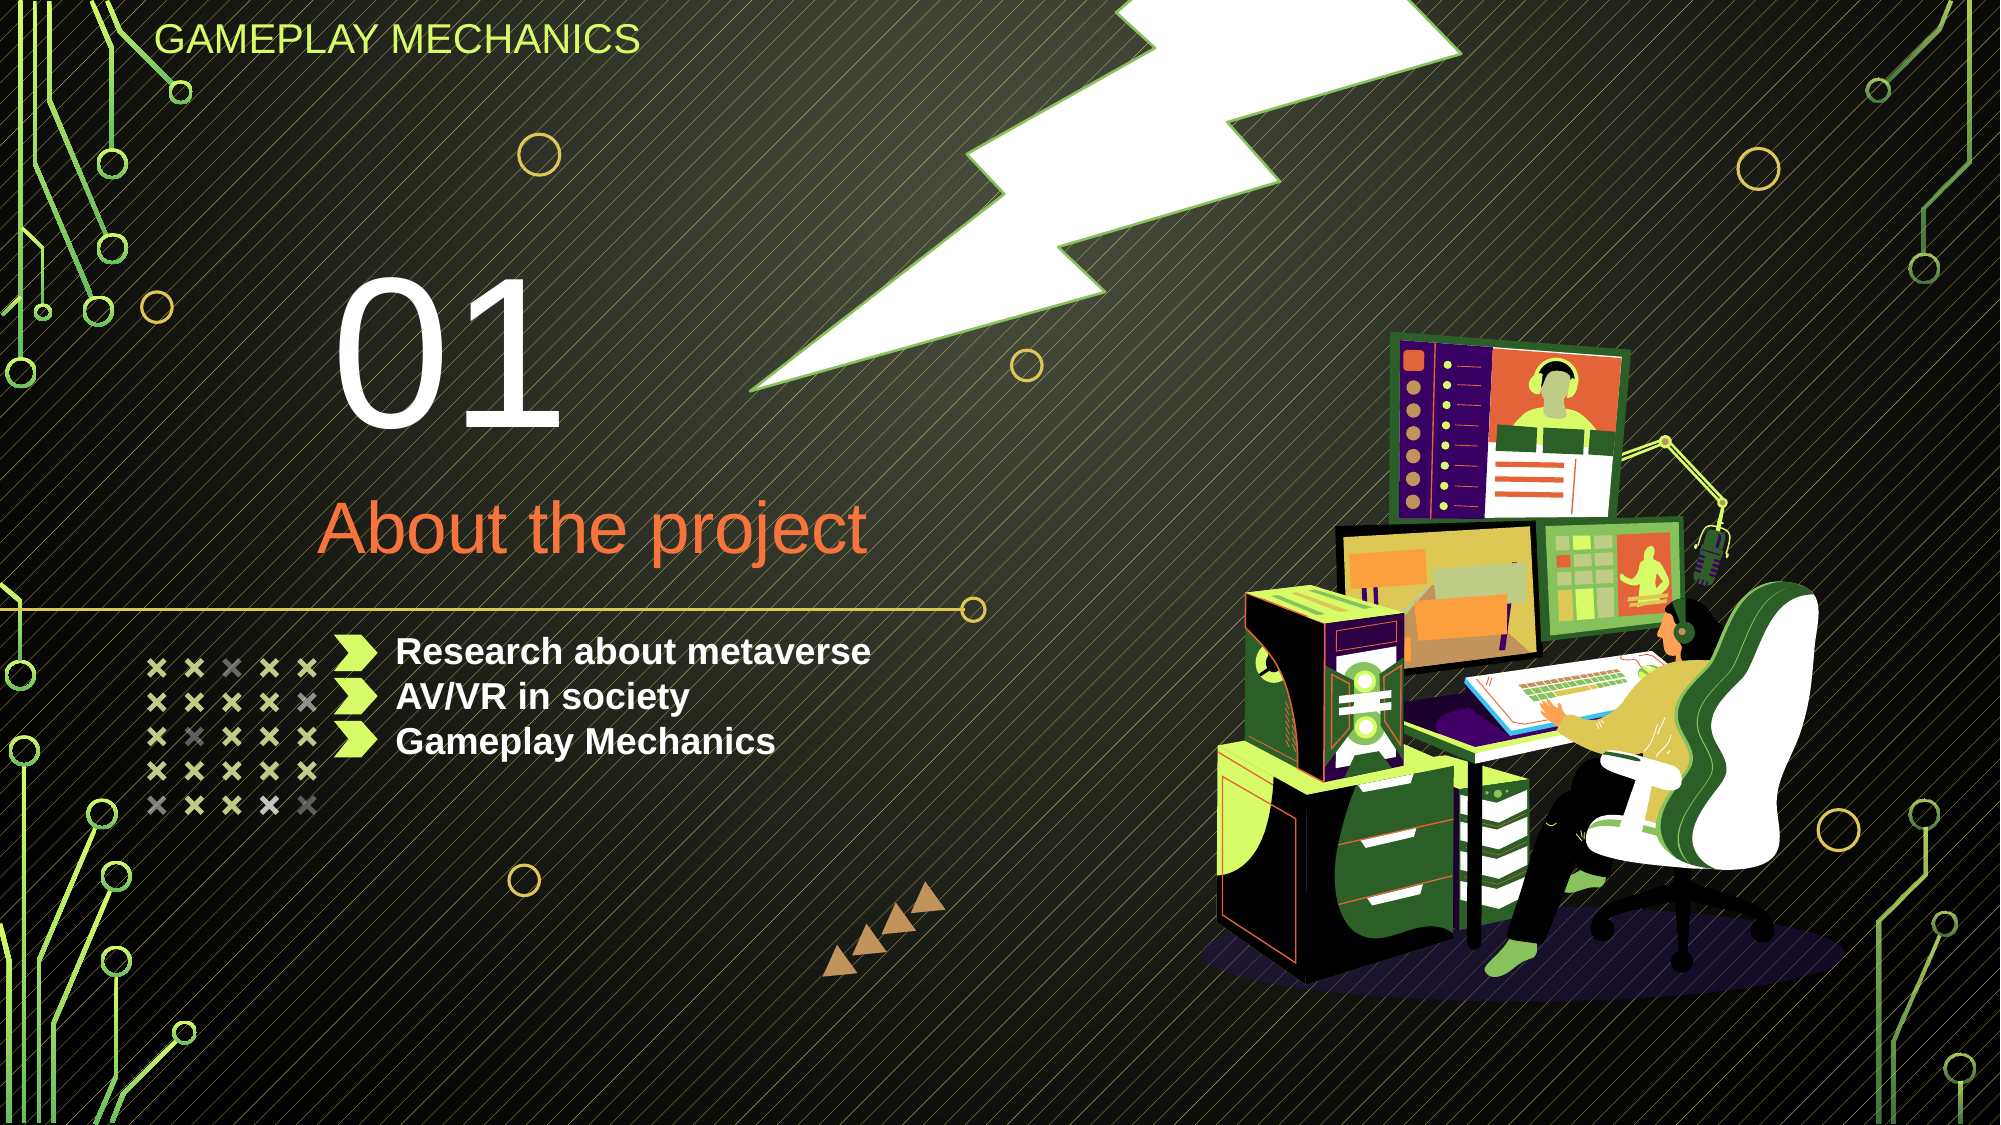

Gameplay Mechanics

01

About the project

Research about metaverse
AV/VR in society
Gameplay Mechanics